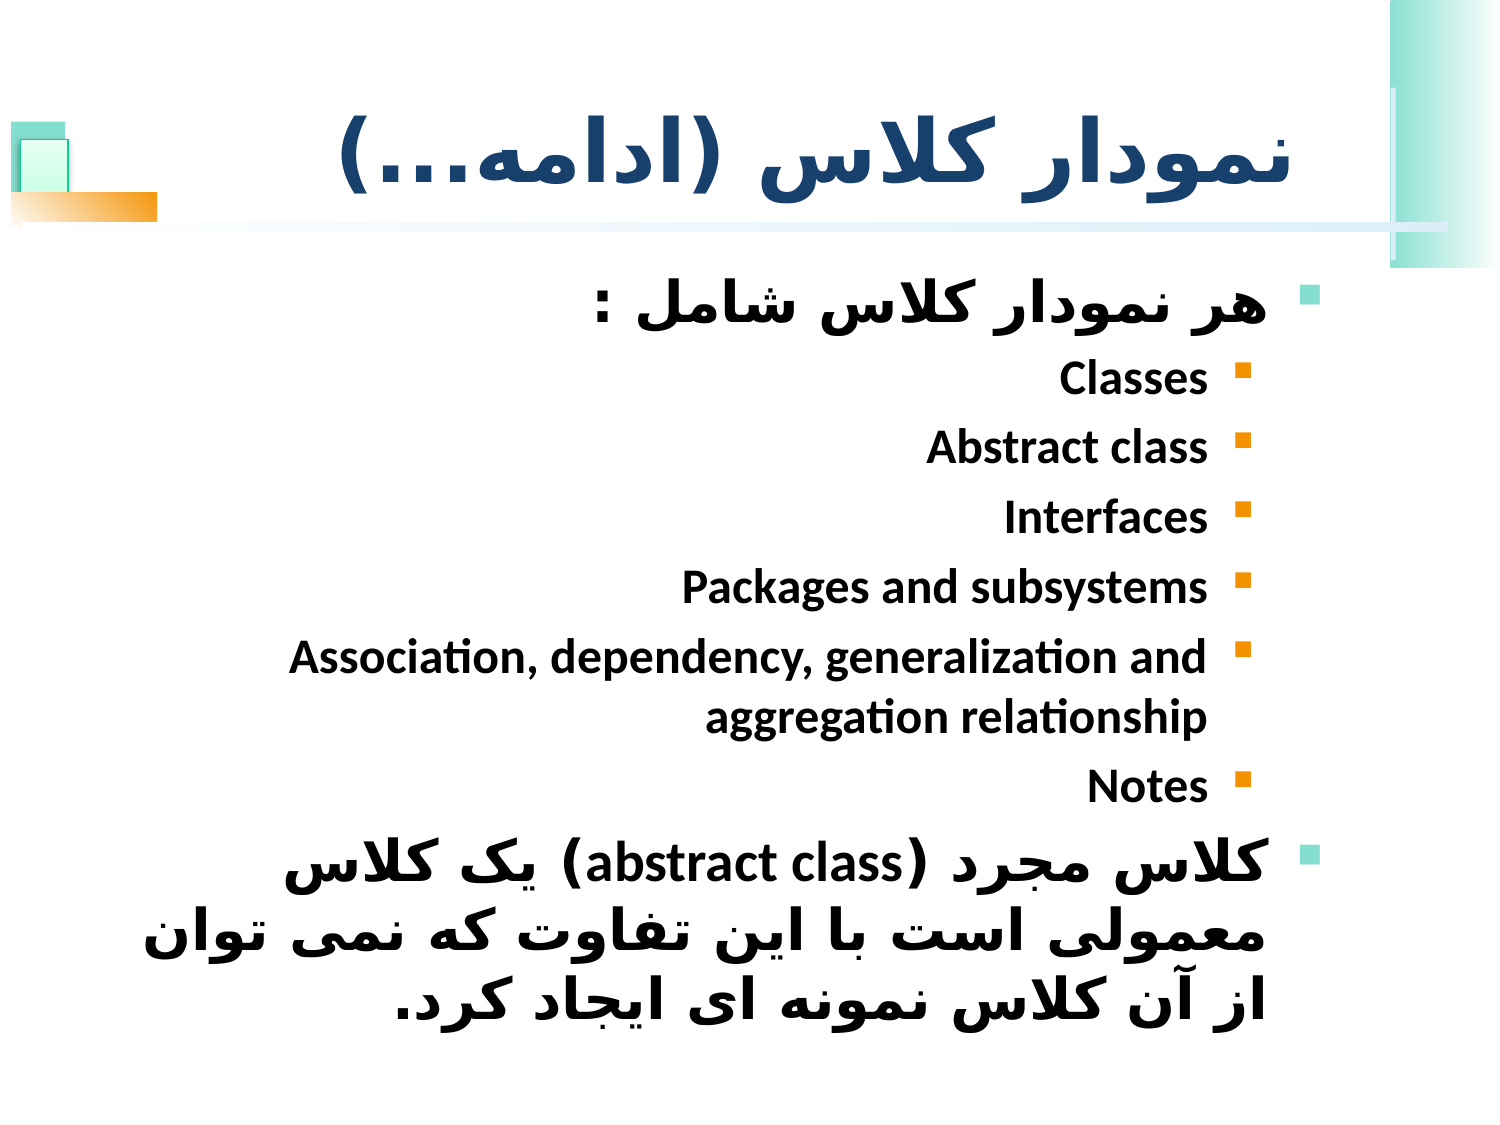

# نمودار کلاس (ادامه...)
هر نمودار کلاس شامل :
Classes
Abstract class
Interfaces
Packages and subsystems
Association, dependency, generalization and aggregation relationship
Notes
کلاس مجرد (abstract class) یک کلاس معمولی است با این تفاوت که نمی توان از آن کلاس نمونه ای ایجاد کرد.